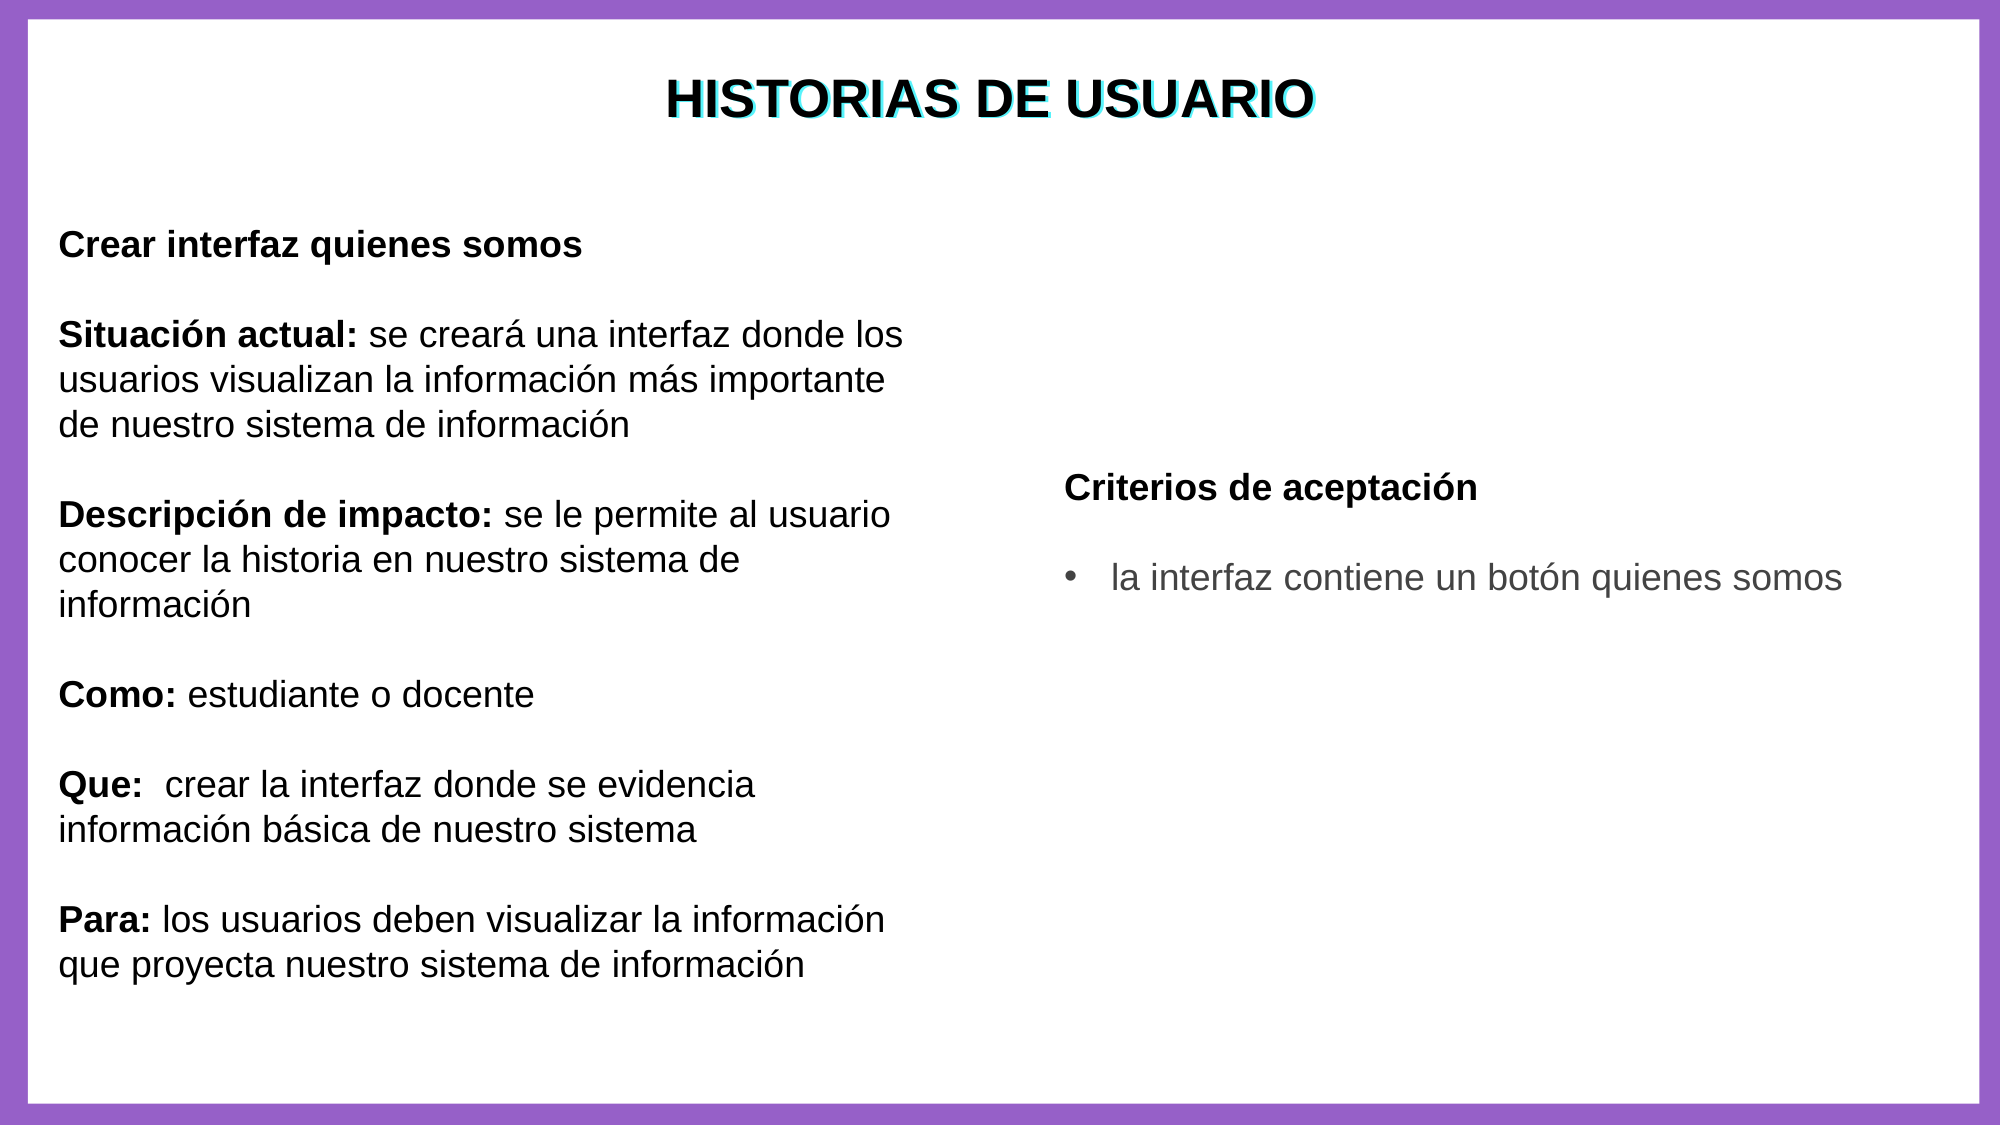

HISTORIAS DE USUARIO
HISTORIAS DE USUARIO
Crear interfaz quienes somos

Situación actual: se creará una interfaz donde los usuarios visualizan la información más importante de nuestro sistema de información

Descripción de impacto: se le permite al usuario conocer la historia en nuestro sistema de información

Como: estudiante o docente

Que:  crear la interfaz donde se evidencia información básica de nuestro sistema

Para: los usuarios deben visualizar la información que proyecta nuestro sistema de información
Criterios de aceptación

la interfaz contiene un botón quienes somos